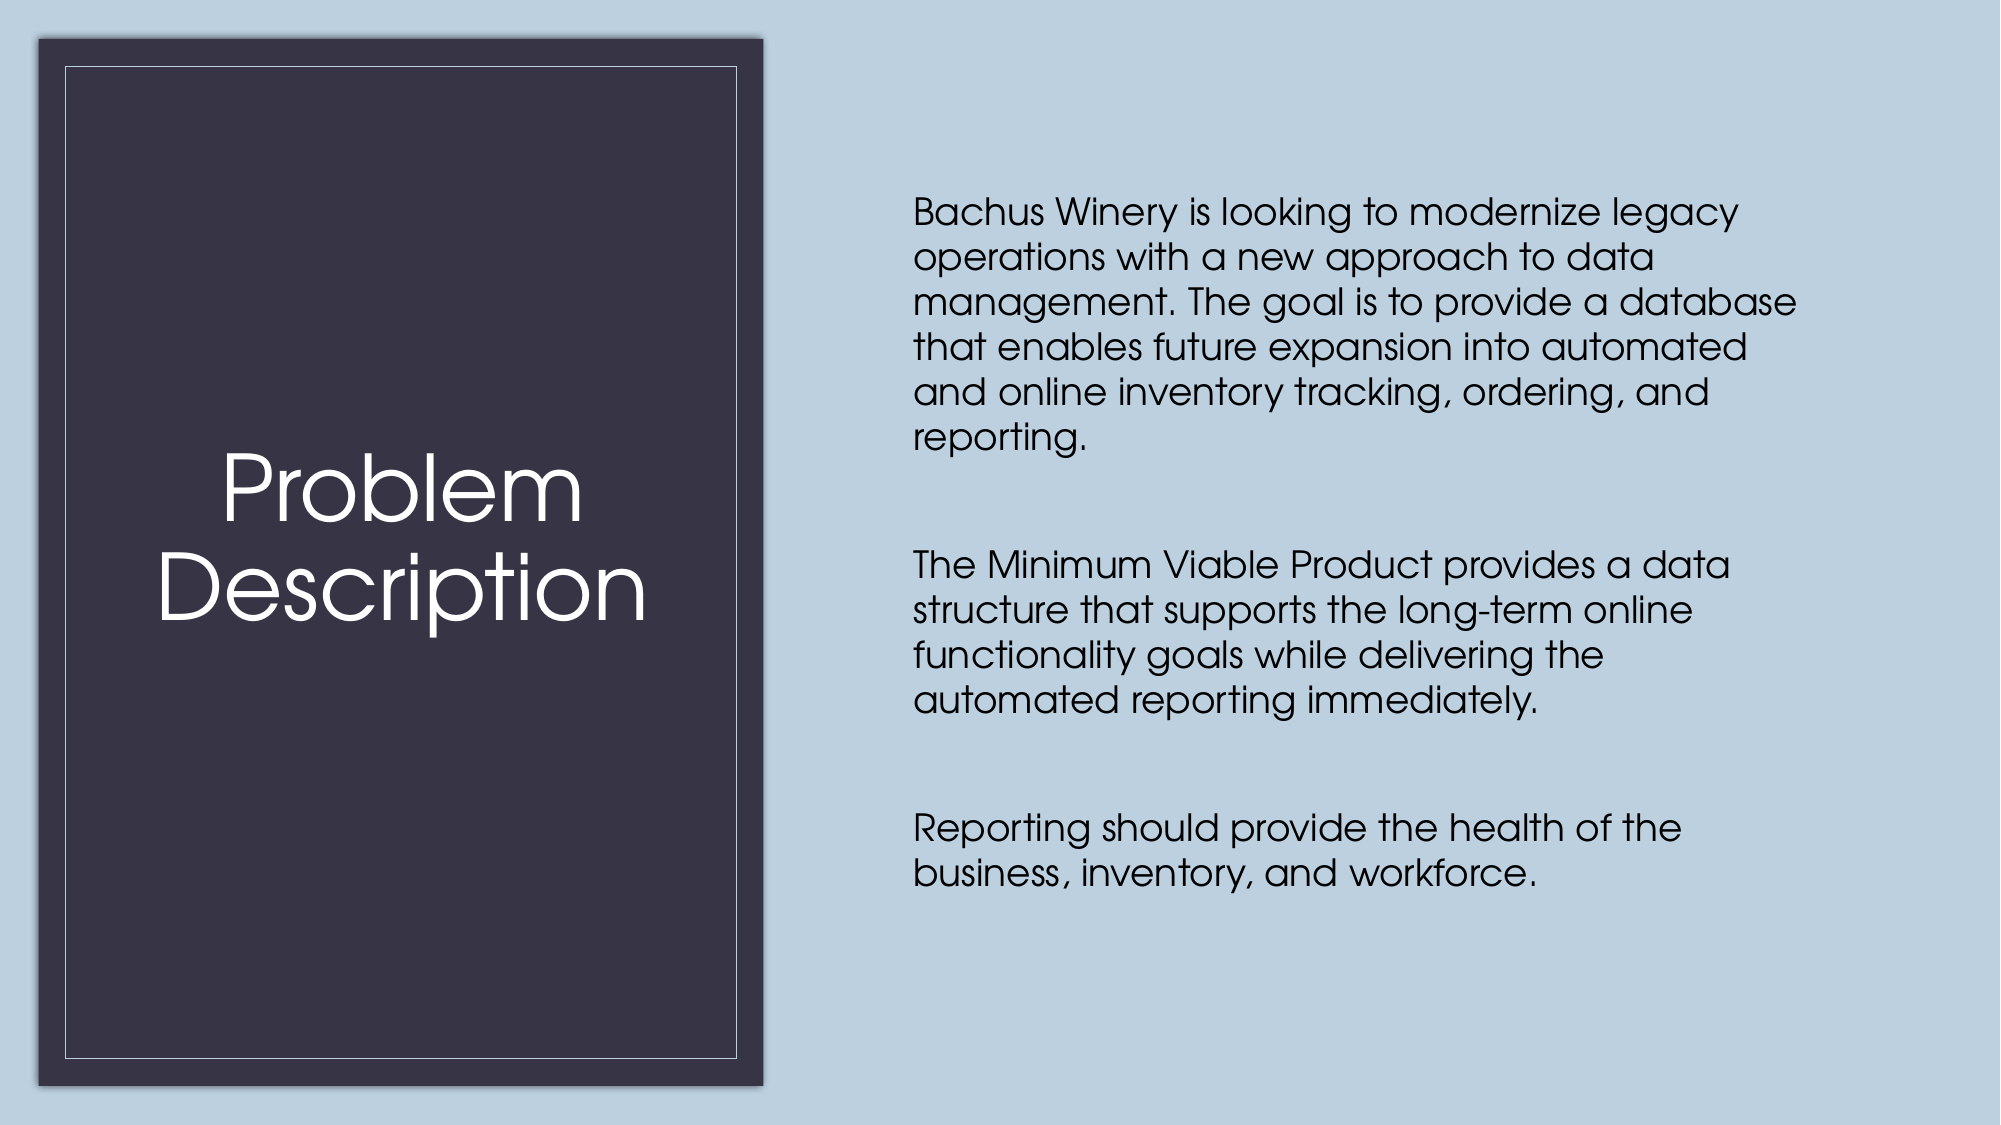

Bachus Winery is looking to modernize legacy operations with a new approach to data management. The goal is to provide a database that enables future expansion into automated and online inventory tracking, ordering, and reporting.

The Minimum Viable Product provides a data structure that supports the long-term online functionality goals while delivering the automated reporting immediately.

Reporting should provide the health of the business, inventory, and workforce.
# Problem Description